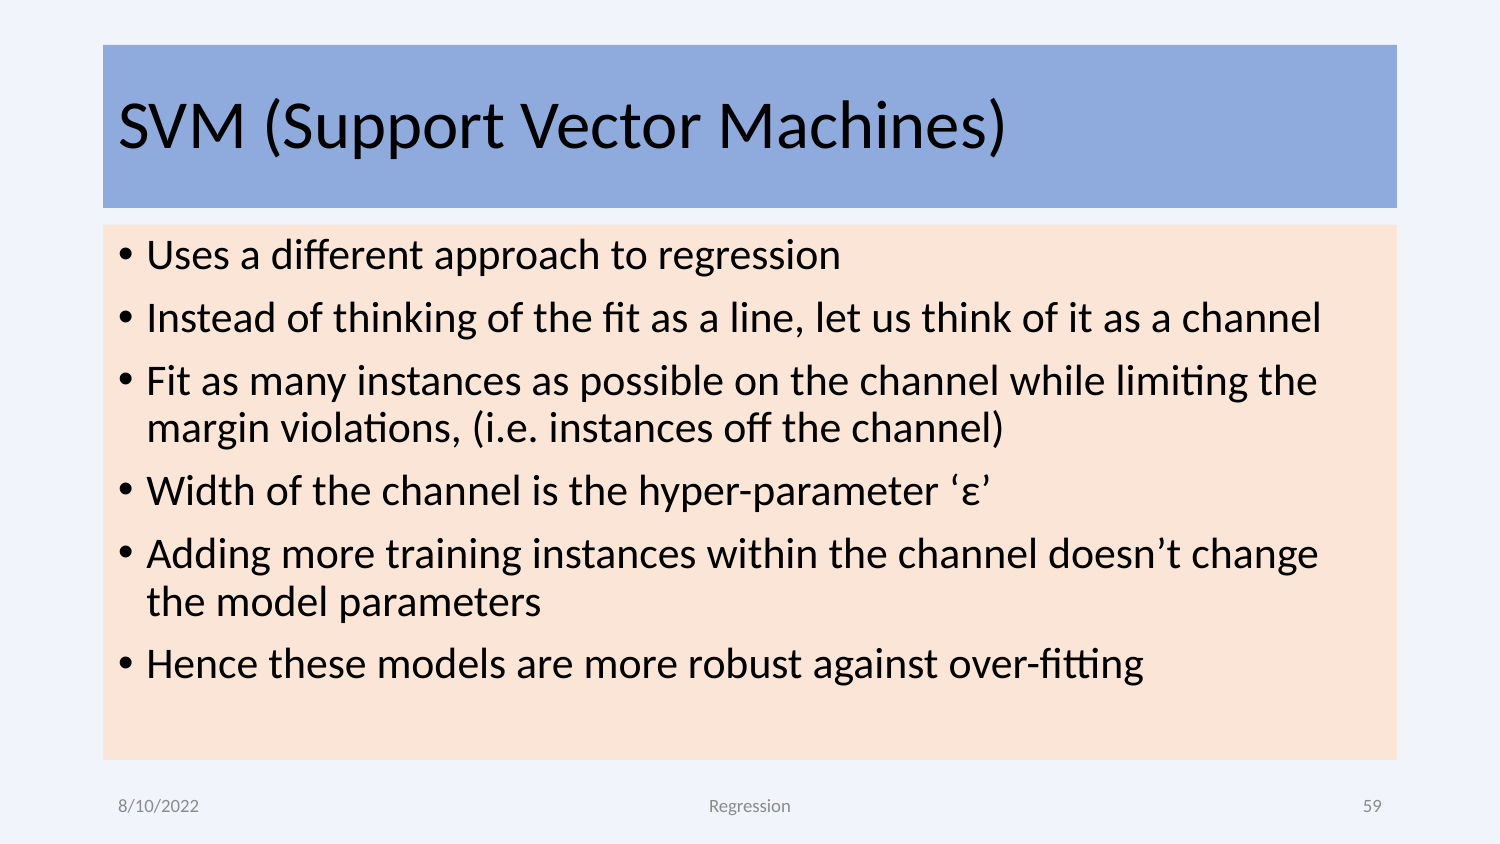

# SVM (Support Vector Machines)
Uses a different approach to regression
Instead of thinking of the fit as a line, let us think of it as a channel
Fit as many instances as possible on the channel while limiting the margin violations, (i.e. instances off the channel)
Width of the channel is the hyper-parameter ‘ε’
Adding more training instances within the channel doesn’t change the model parameters
Hence these models are more robust against over-fitting

8/10/2022
Regression
59